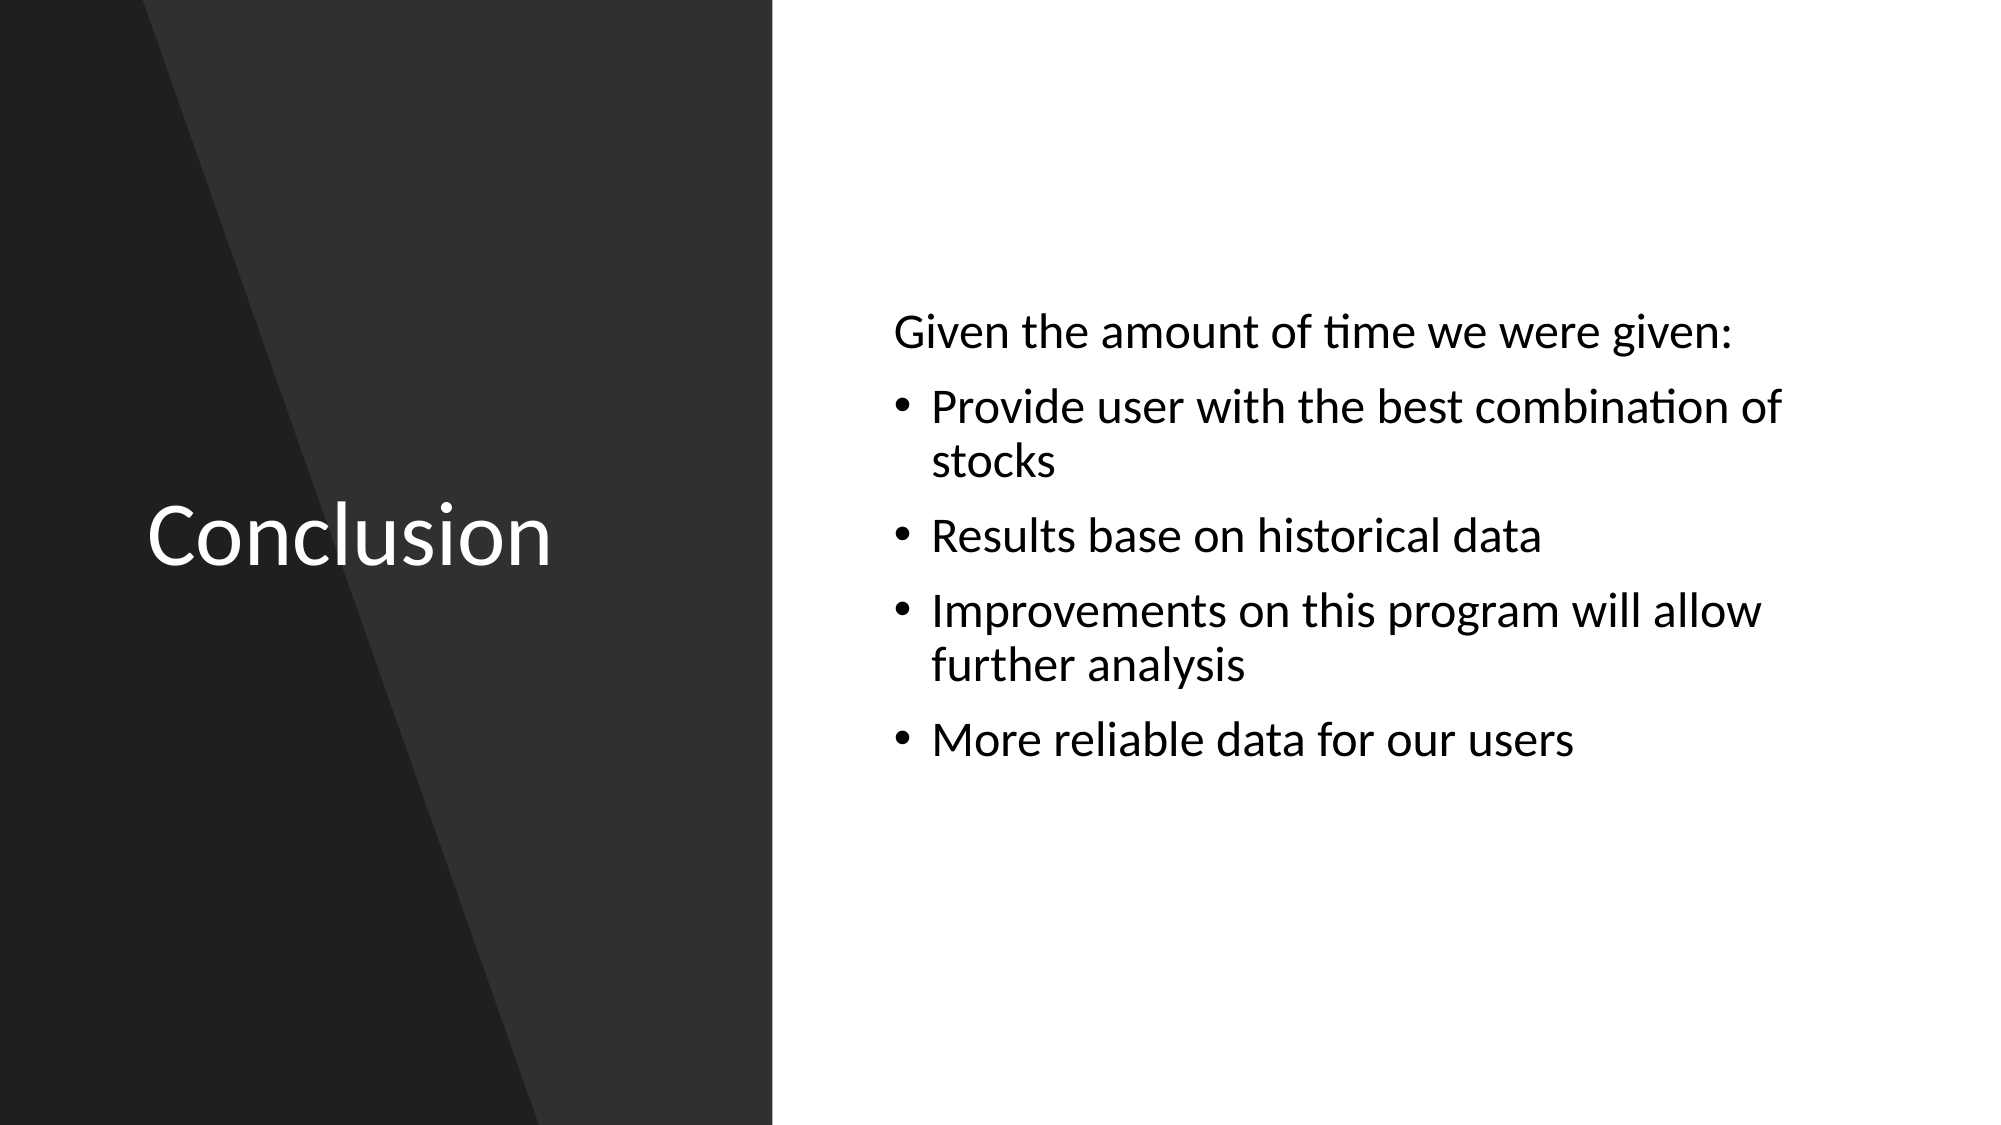

# Conclusion
Given the amount of time we were given:
Provide user with the best combination of stocks
Results base on historical data
Improvements on this program will allow further analysis
More reliable data for our users